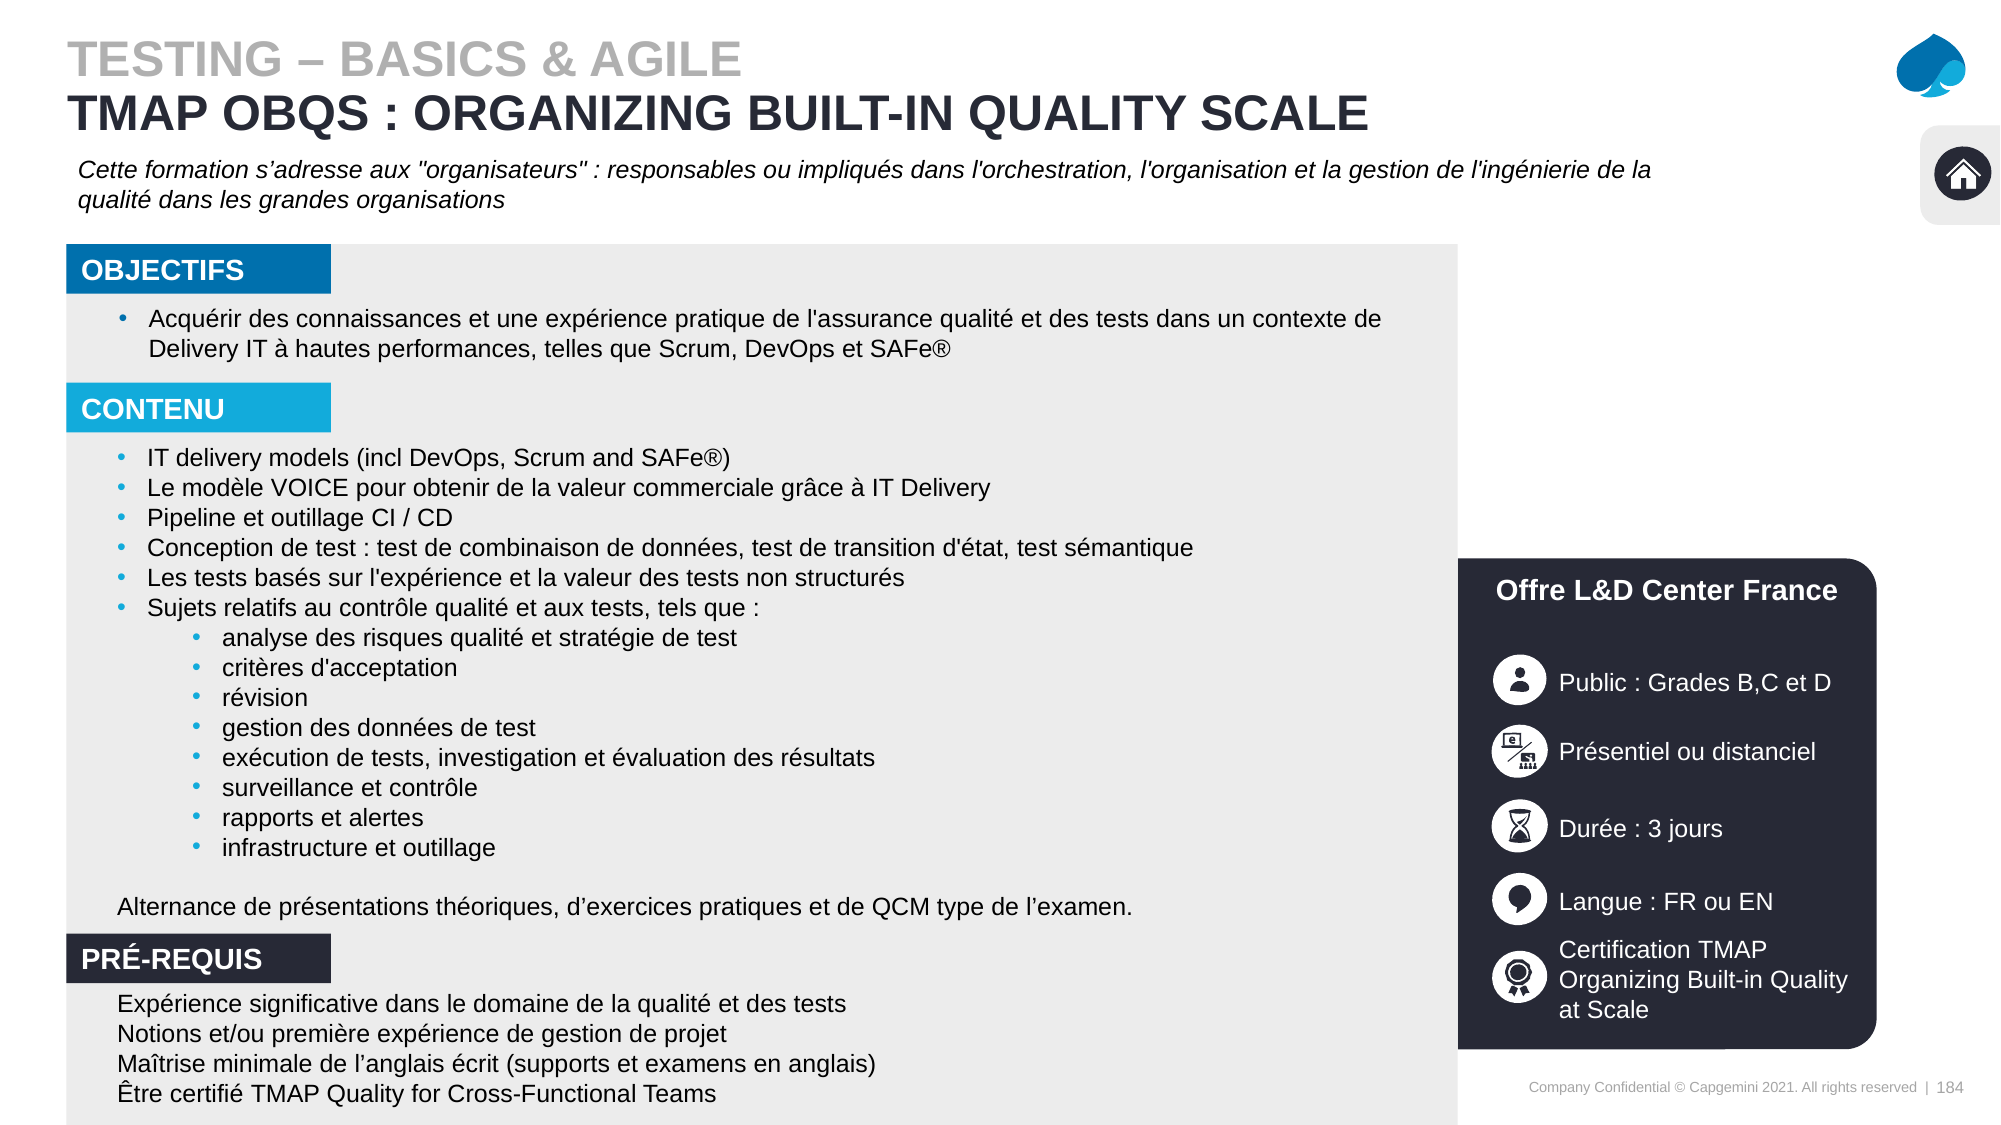

Testing – basics & agile
Tmap obqs : organizing built-in quality scale
Cette formation s’adresse aux "organisateurs" : responsables ou impliqués dans l'orchestration, l'organisation et la gestion de l'ingénierie de la qualité dans les grandes organisations
OBJECTIFS

Acquérir des connaissances et une expérience pratique de l'assurance qualité et des tests dans un contexte de Delivery IT à hautes performances, telles que Scrum, DevOps et SAFe®
CONTENU
IT delivery models (incl DevOps, Scrum and SAFe®)
Le modèle VOICE pour obtenir de la valeur commerciale grâce à IT Delivery
Pipeline et outillage CI / CD
Conception de test : test de combinaison de données, test de transition d'état, test sémantique
Les tests basés sur l'expérience et la valeur des tests non structurés
Sujets relatifs au contrôle qualité et aux tests, tels que :
analyse des risques qualité et stratégie de test
critères d'acceptation
révision
gestion des données de test
exécution de tests, investigation et évaluation des résultats
surveillance et contrôle
rapports et alertes
infrastructure et outillage

Alternance de présentations théoriques, d’exercices pratiques et de QCM type de l’examen.
Offre L&D Center France

Public : Grades B,C et D

Présentiel ou distanciel

Durée : 3 jours

Langue : FR ou EN
Certification TMAP Organizing Built-in Quality at Scale
PRé-REQUIS

Expérience significative dans le domaine de la qualité et des tests
Notions et/ou première expérience de gestion de projet
Maîtrise minimale de l’anglais écrit (supports et examens en anglais)
Être certifié TMAP Quality for Cross-Functional Teams